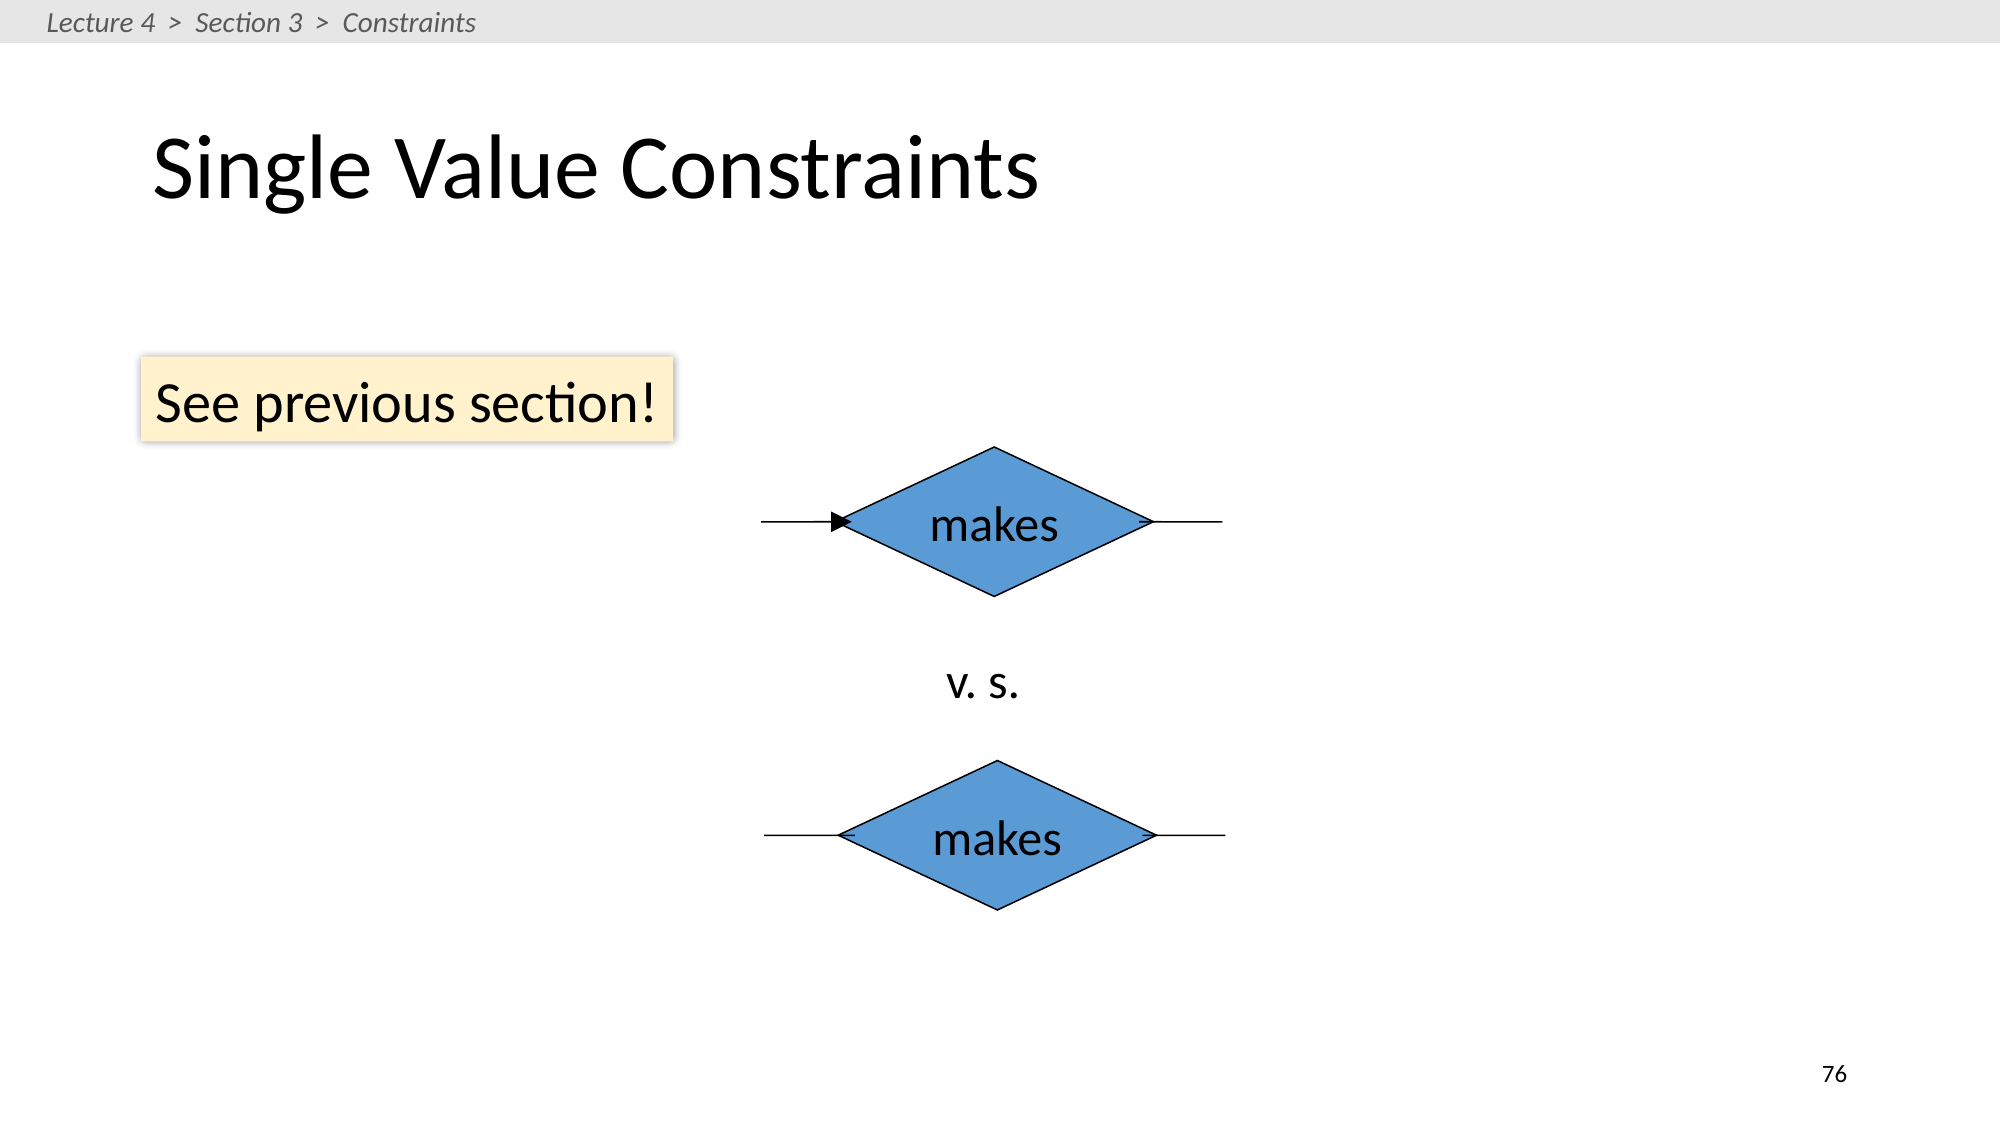

Lecture 4  >  Section 3  >  Constraints
# Single Value Constraints
See previous section!
makes

v. s.
makes

76